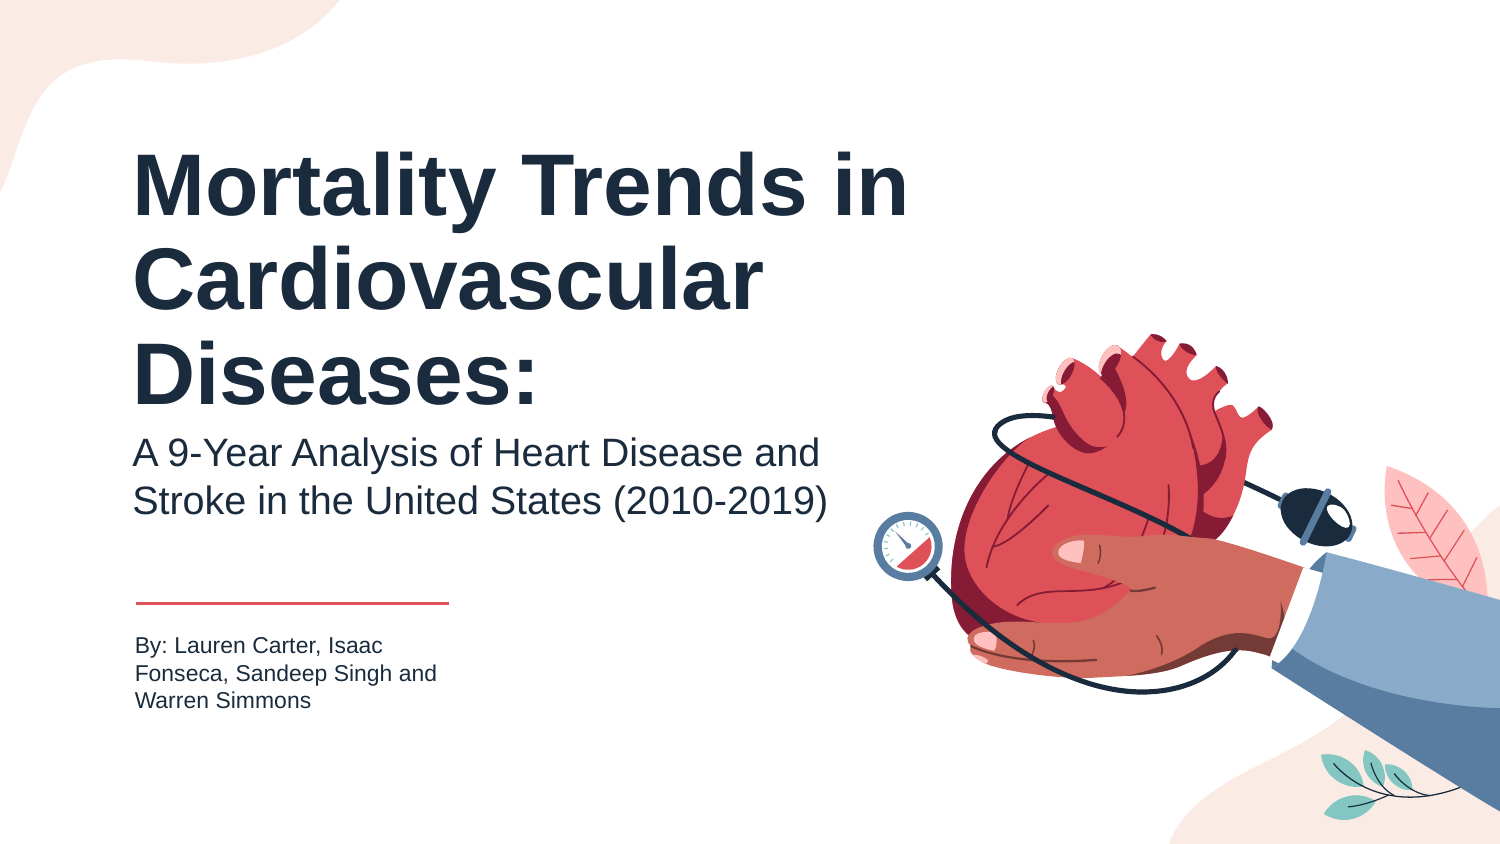

# Mortality Trends in Cardiovascular Diseases:

A 9-Year Analysis of Heart Disease and Stroke in the United States (2010-2019)
By: Lauren Carter, Isaac Fonseca, Sandeep Singh and Warren Simmons